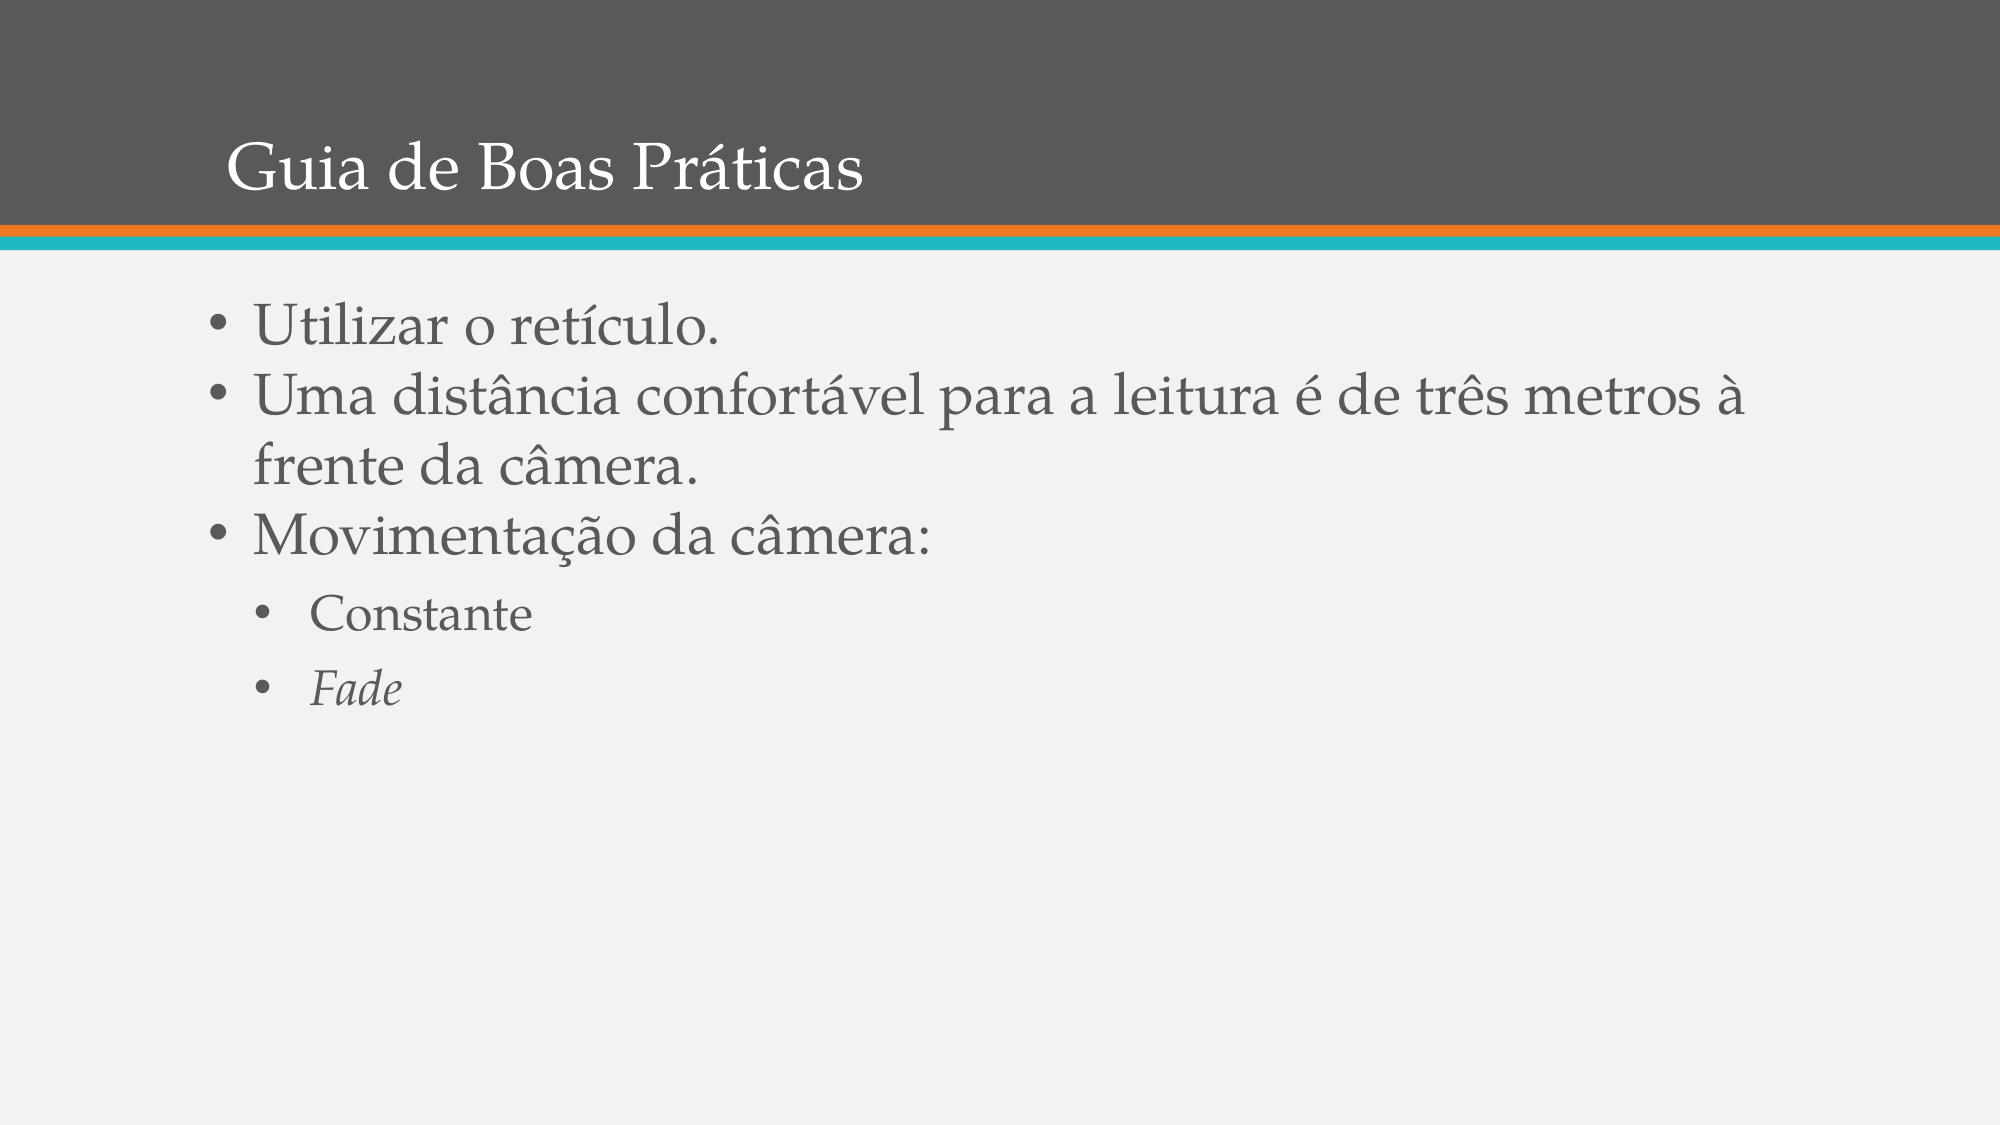

# Guia de Boas Práticas
Utilizar o retículo.
Uma distância confortável para a leitura é de três metros à frente da câmera.
Movimentação da câmera:
Constante
Fade